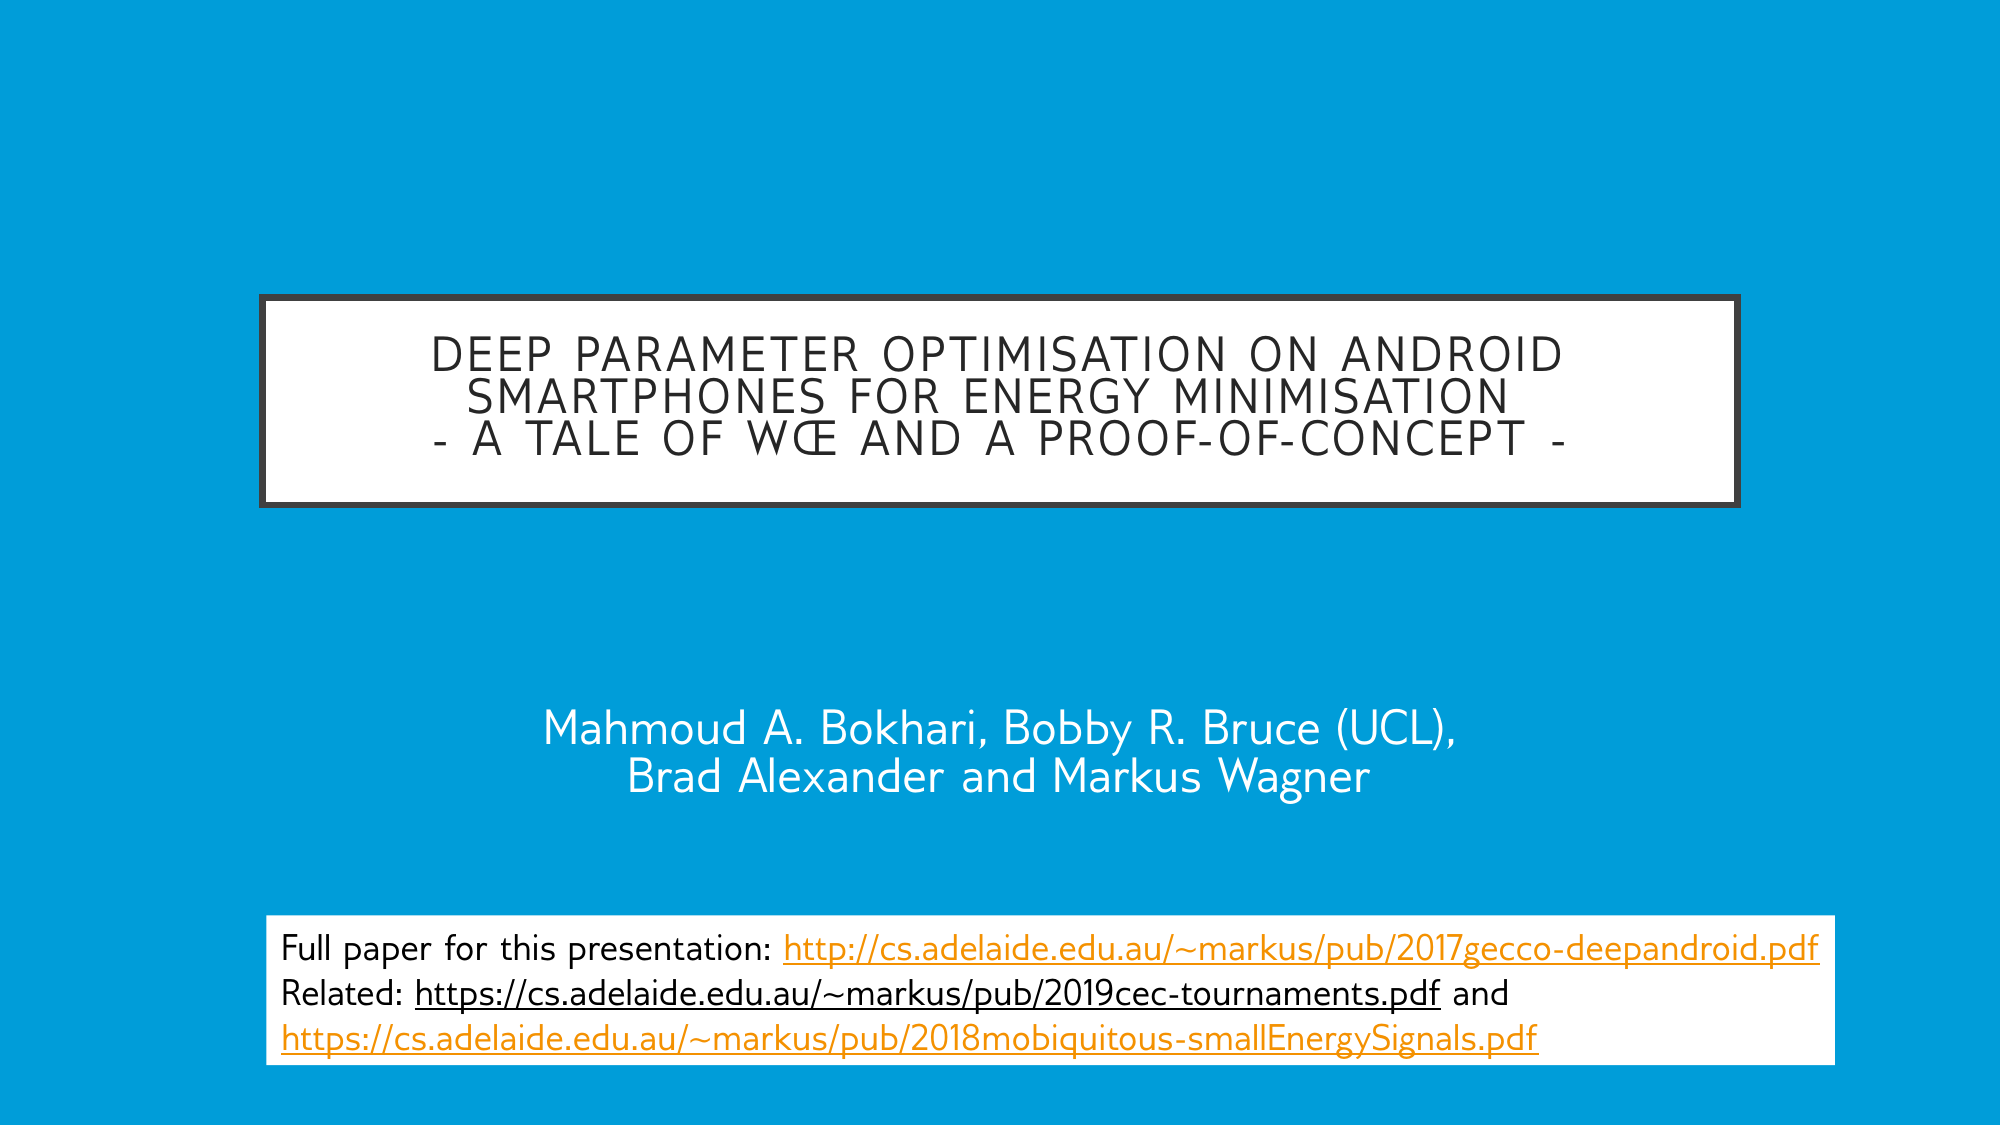

# Deep Parameter Optimisation on Android Smartphones for Energy Minimisation - A Tale of Woe and a Proof-of-Concept -
Mahmoud A. Bokhari, Bobby R. Bruce (UCL),
Brad Alexander and Markus Wagner

Full paper for this presentation: http://cs.adelaide.edu.au/~markus/pub/2017gecco-deepandroid.pdf
Related: https://cs.adelaide.edu.au/~markus/pub/2019cec-tournaments.pdf and
https://cs.adelaide.edu.au/~markus/pub/2018mobiquitous-smallEnergySignals.pdf